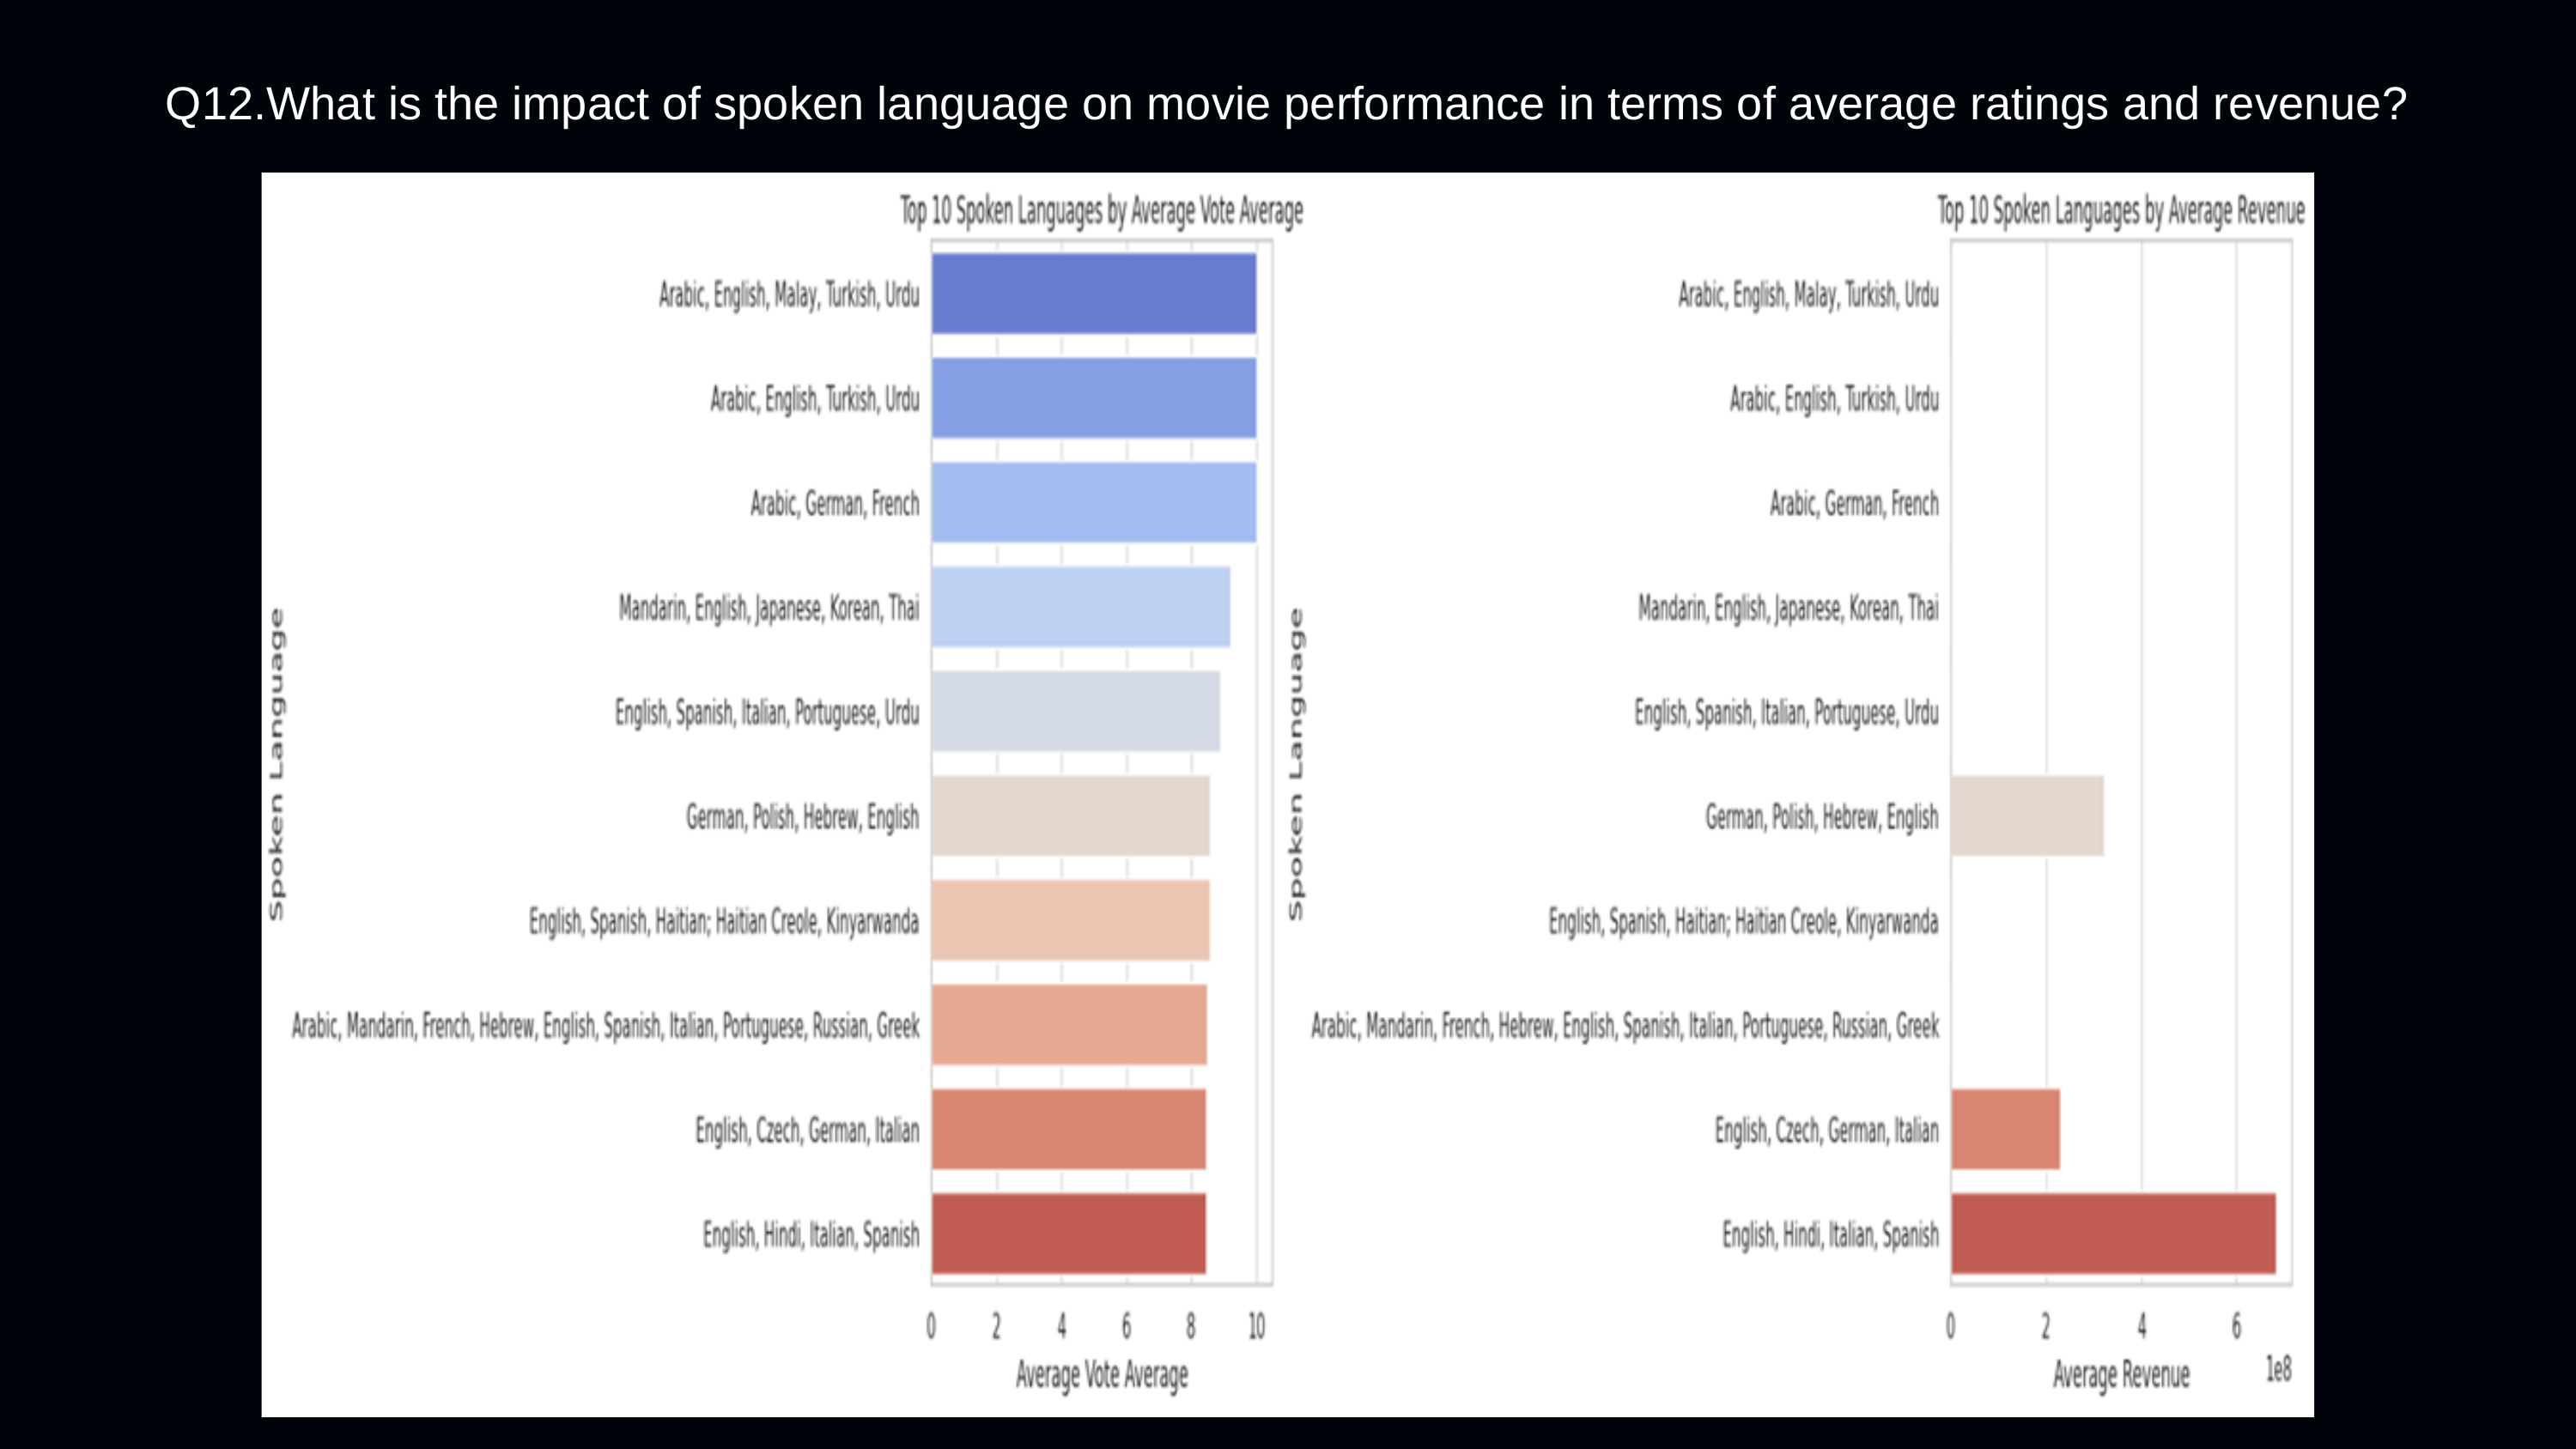

Q12.What is the impact of spoken language on movie performance in terms of average ratings and revenue?